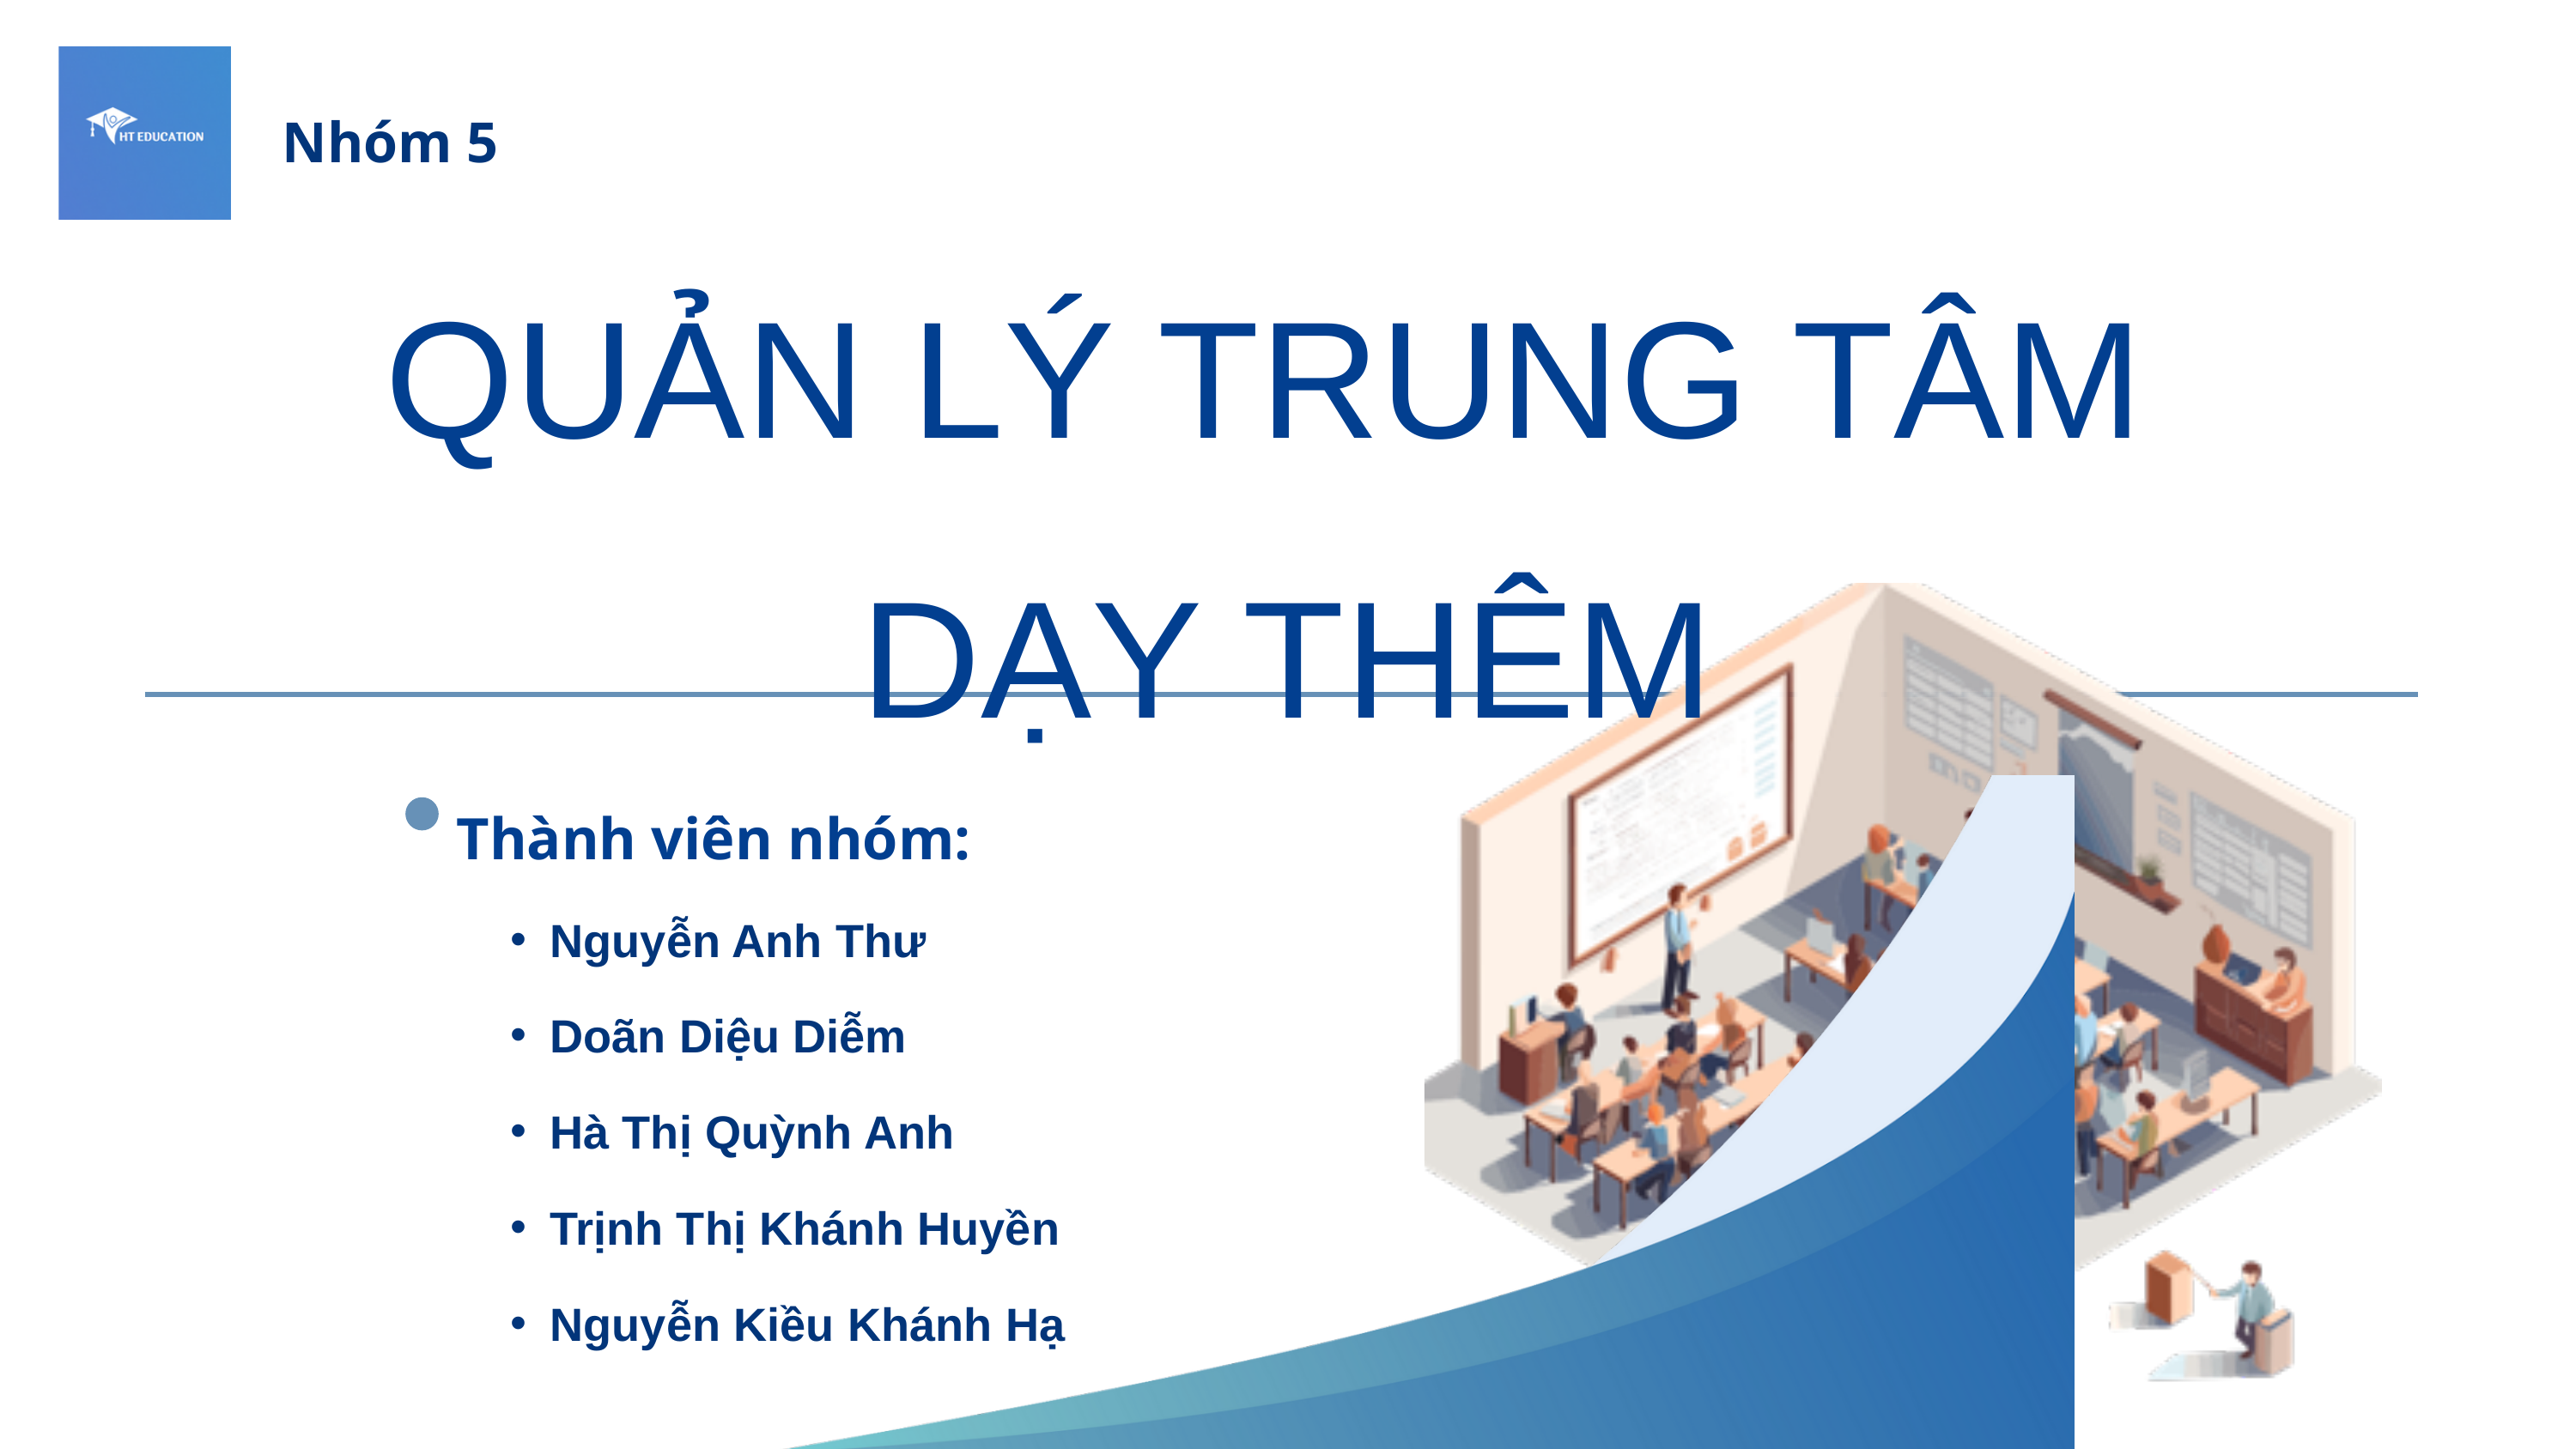

Nhóm 5
QUẢN LÝ TRUNG TÂM
DẠY THÊM

Thành viên nhóm:

Nguyễn Anh Thư
Doãn Diệu Diễm
Hà Thị Quỳnh Anh
Trịnh Thị Khánh Huyền
Nguyễn Kiều Khánh Hạ